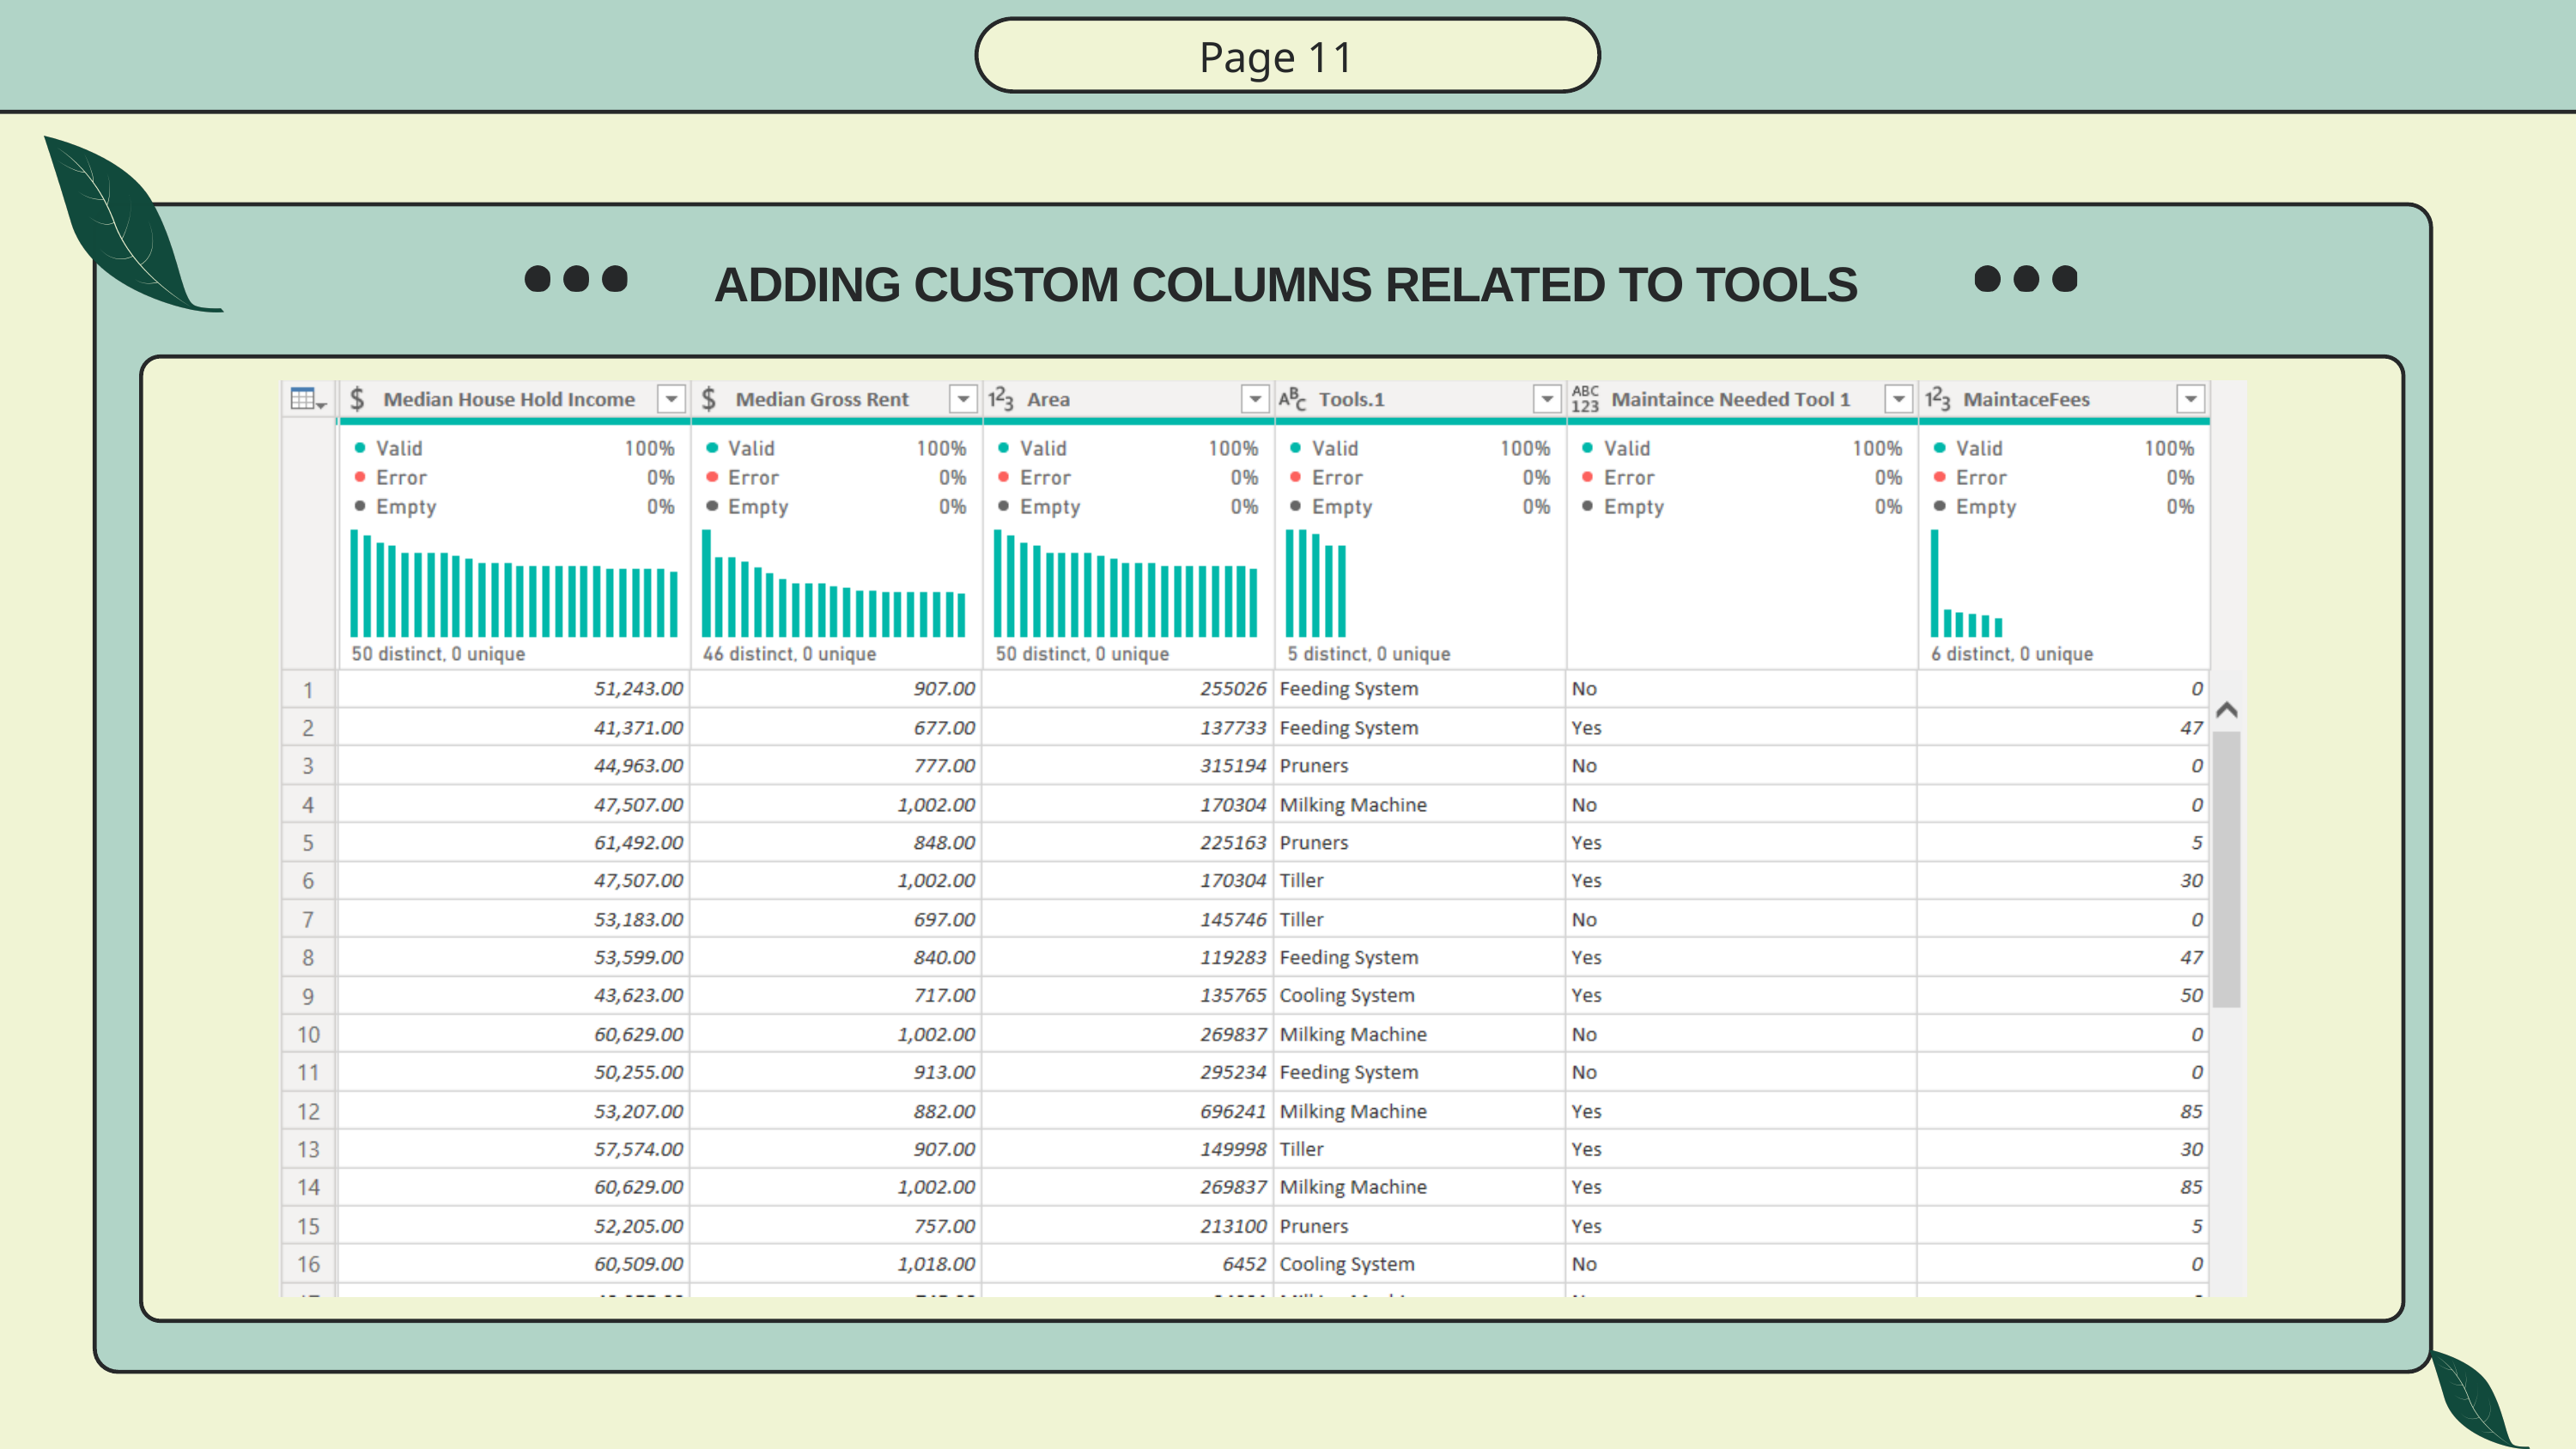

Page 11

ADDING CUSTOM COLUMNS RELATED TO TOOLS